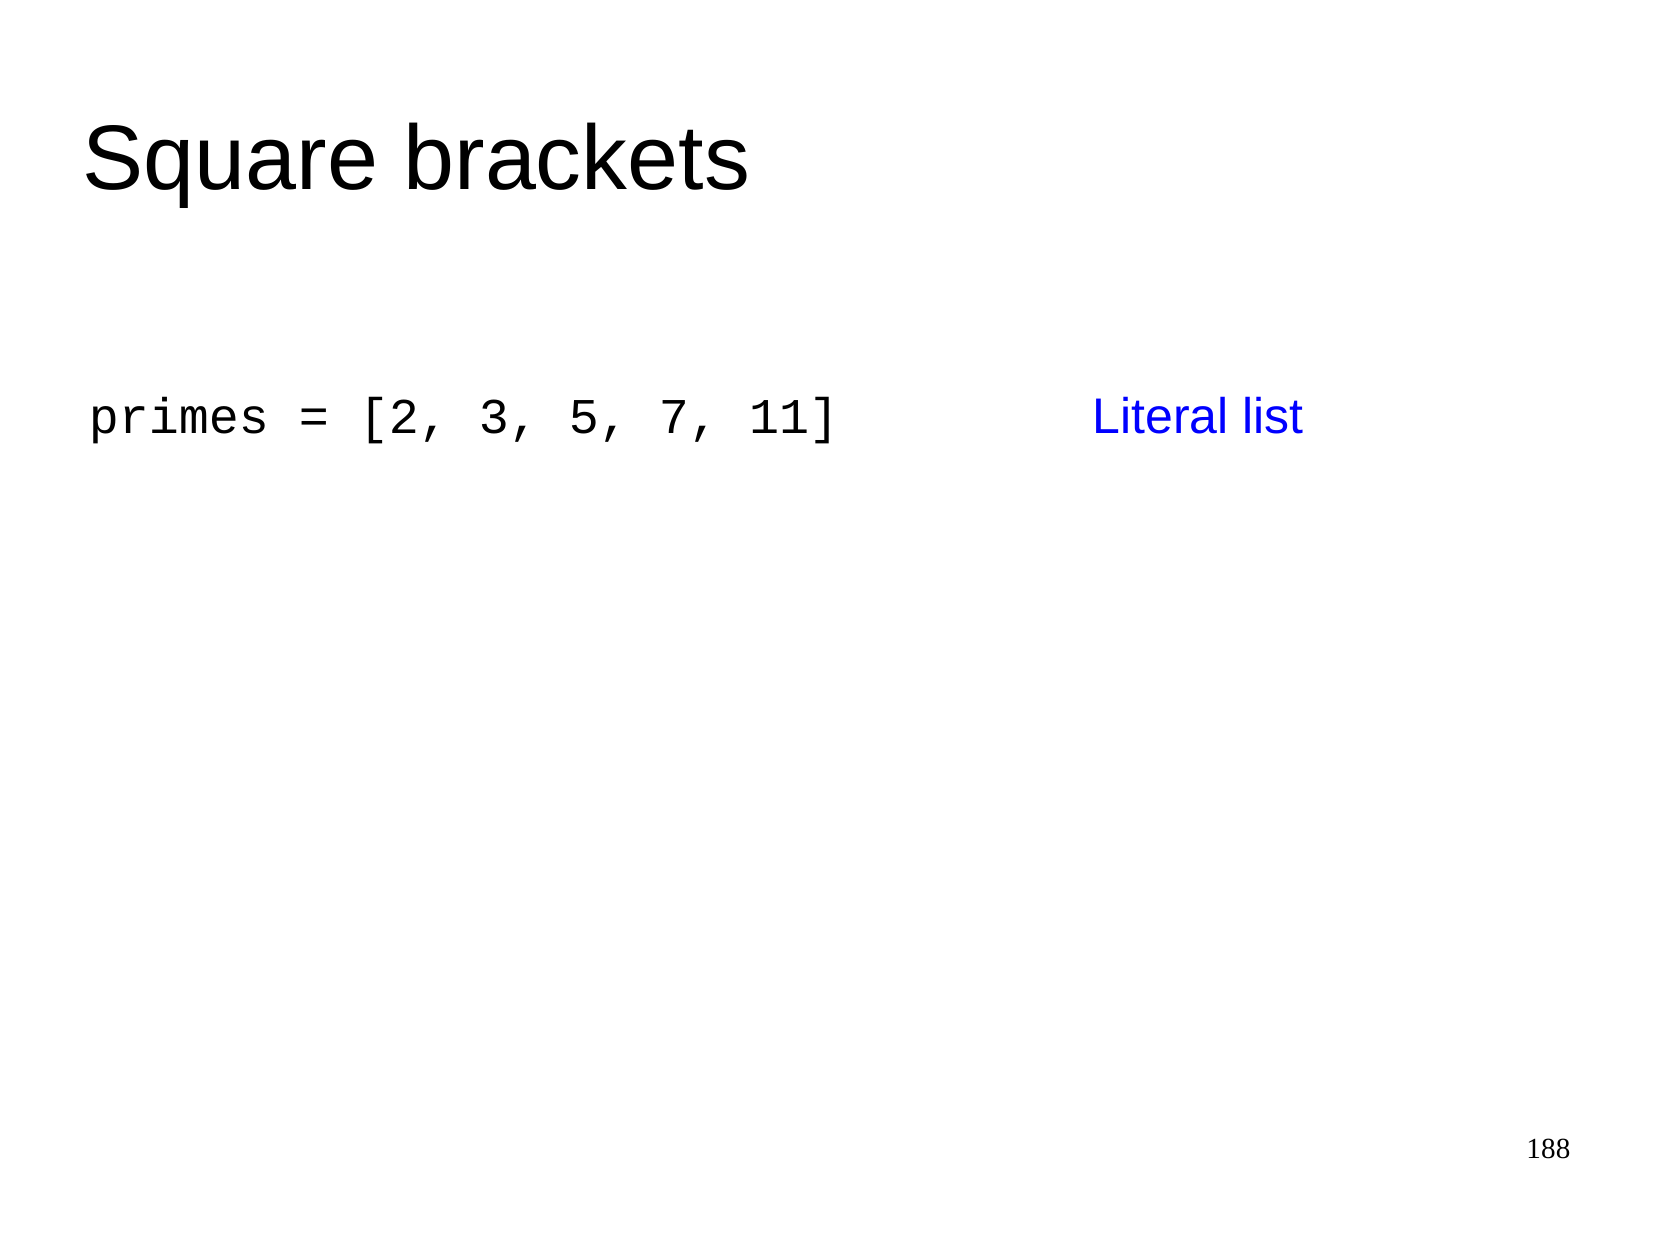

Square brackets
primes = [2, 3, 5, 7, 11]
Literal list
188